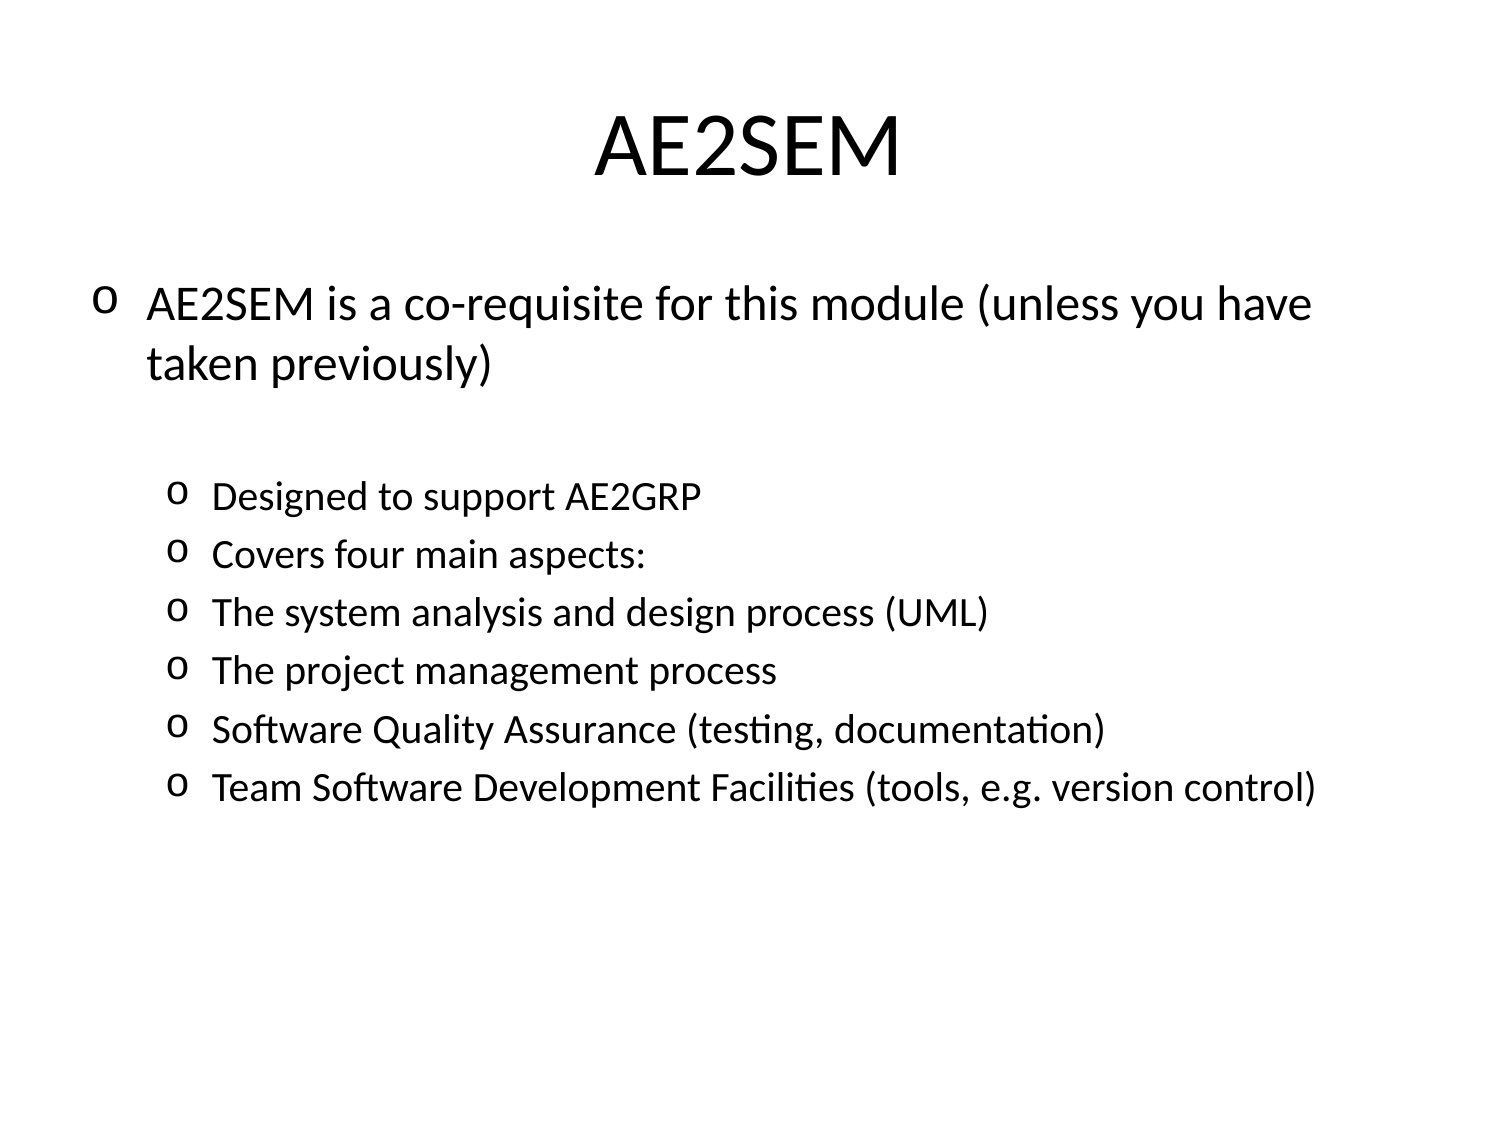

# AE2SEM
AE2SEM is a co-requisite for this module (unless you have taken previously)

Designed to support AE2GRP
Covers four main aspects:
The system analysis and design process (UML)
The project management process
Software Quality Assurance (testing, documentation)
Team Software Development Facilities (tools, e.g. version control)